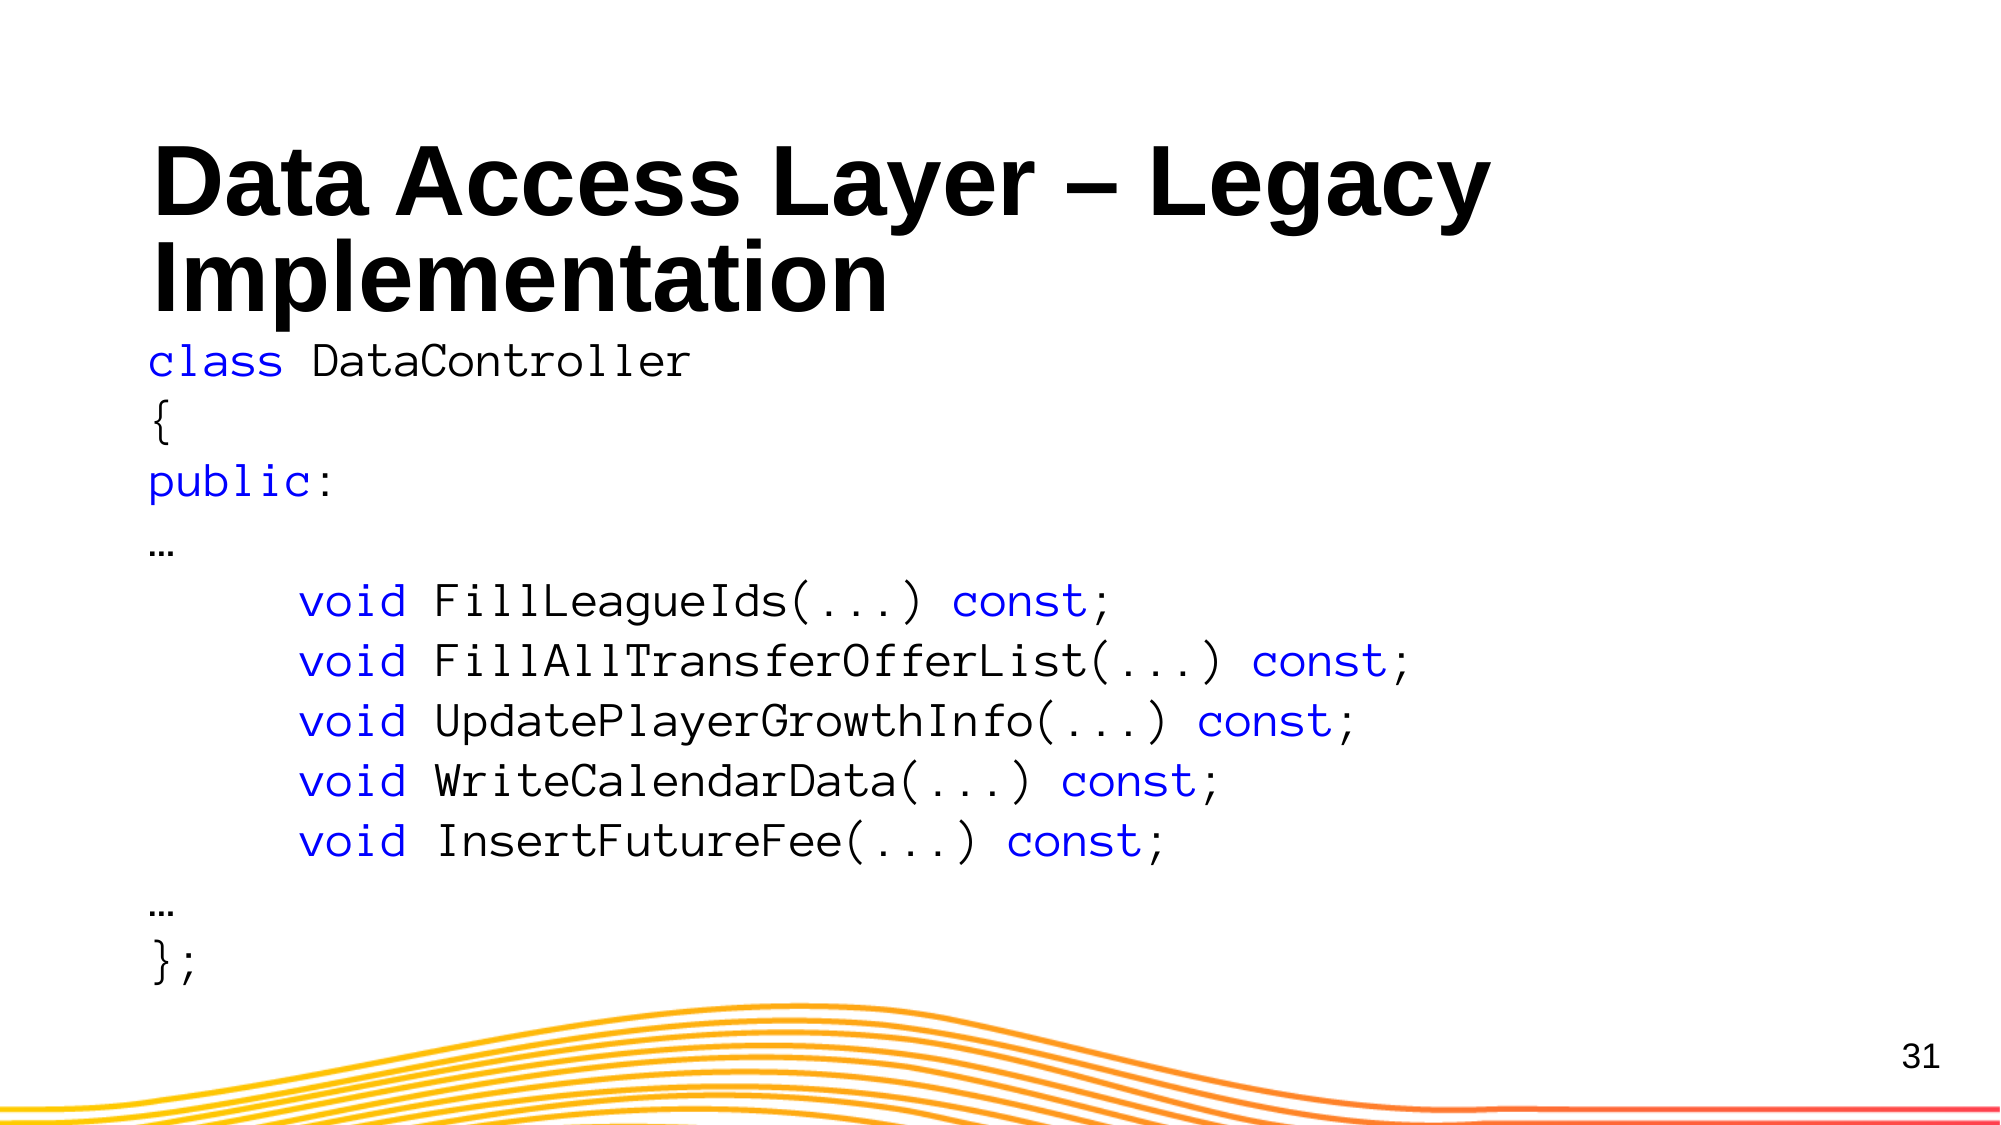

Data Access Layer – Legacy Implementation

class DataController
{
public:
…
	void FillLeagueIds(...) const;
	void FillAllTransferOfferList(...) const;
	void UpdatePlayerGrowthInfo(...) const;
	void WriteCalendarData(...) const;
	void InsertFutureFee(...) const;
…
};

31